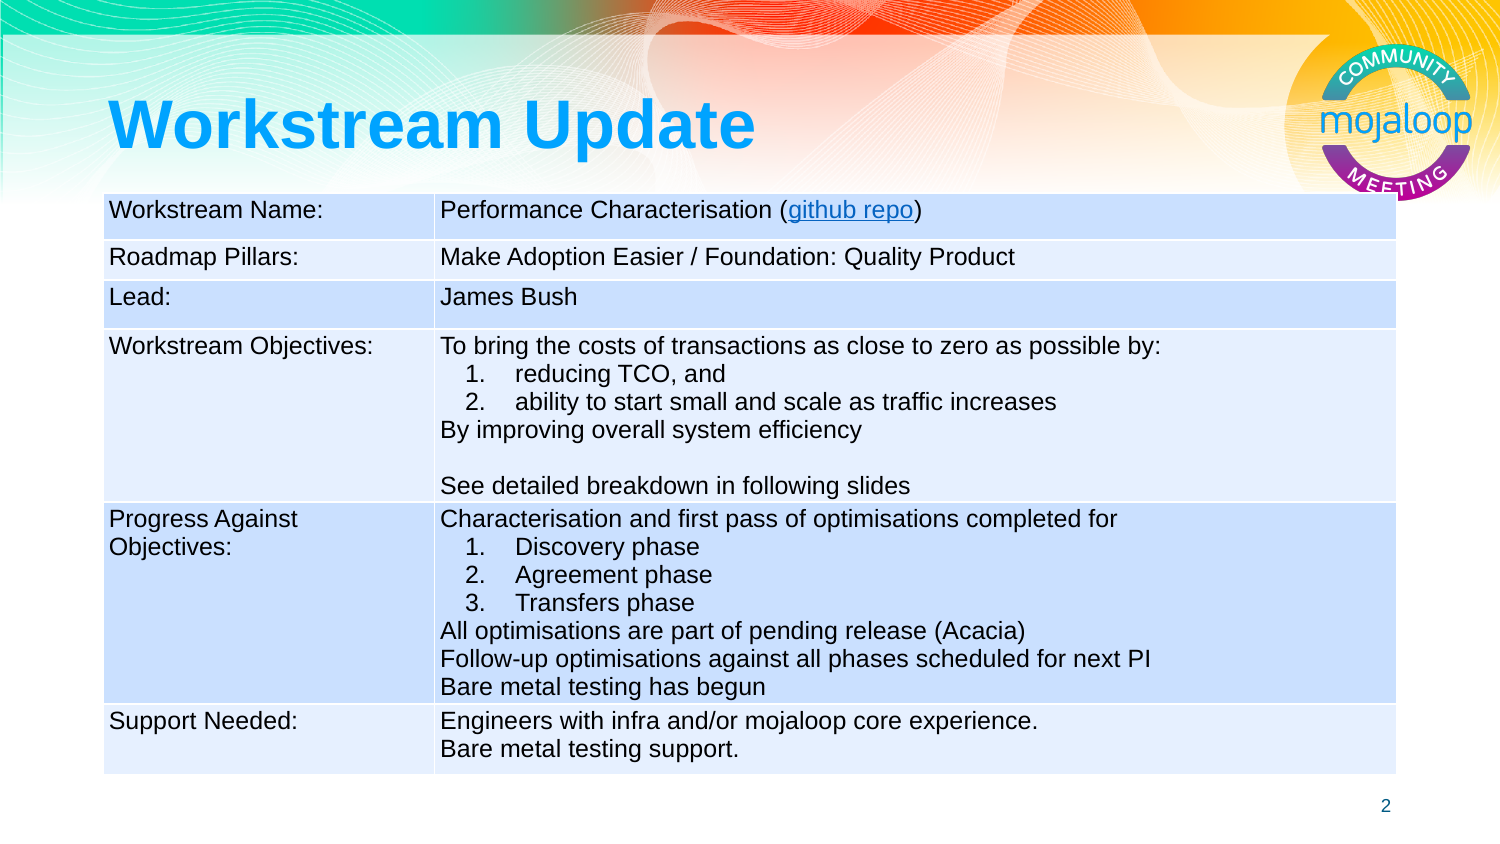

# Workstream Update
| Workstream Name: | Performance Characterisation (github repo) |
| --- | --- |
| Roadmap Pillars: | Make Adoption Easier / Foundation: Quality Product |
| Lead: | James Bush |
| Workstream Objectives: | To bring the costs of transactions as close to zero as possible by: reducing TCO, and ability to start small and scale as traffic increases By improving overall system efficiency See detailed breakdown in following slides |
| Progress Against Objectives: | Characterisation and first pass of optimisations completed for Discovery phase Agreement phase Transfers phase All optimisations are part of pending release (Acacia) Follow-up optimisations against all phases scheduled for next PI Bare metal testing has begun |
| Support Needed: | Engineers with infra and/or mojaloop core experience. Bare metal testing support. |
2